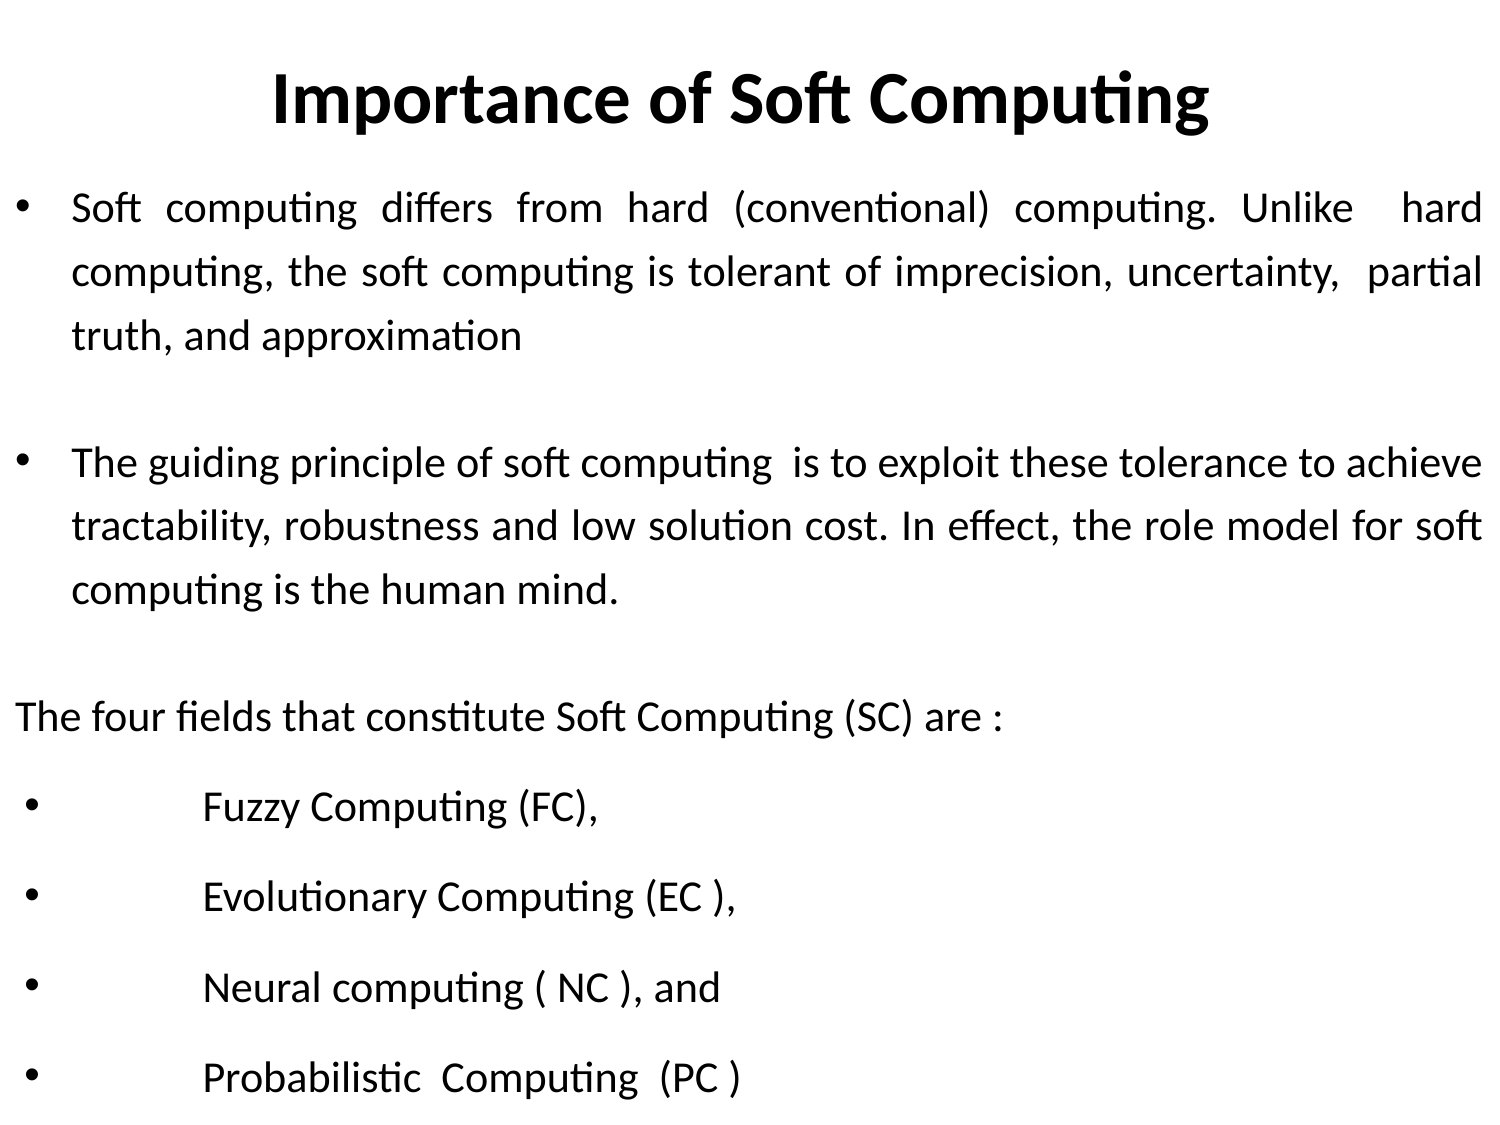

# Importance of Soft Computing

Soft computing differs from hard (conventional) computing. Unlike  hard computing, the soft computing is tolerant of imprecision, uncertainty,  partial truth, and approximation

The guiding principle of soft computing  is to exploit these tolerance to achieve tractability, robustness and low solution cost. In effect, the role model for soft computing is the human mind.

The four fields that constitute Soft Computing (SC) are :
Fuzzy Computing (FC),
Evolutionary Computing (EC ),
Neural computing ( NC ), and
Probabilistic  Computing  (PC )